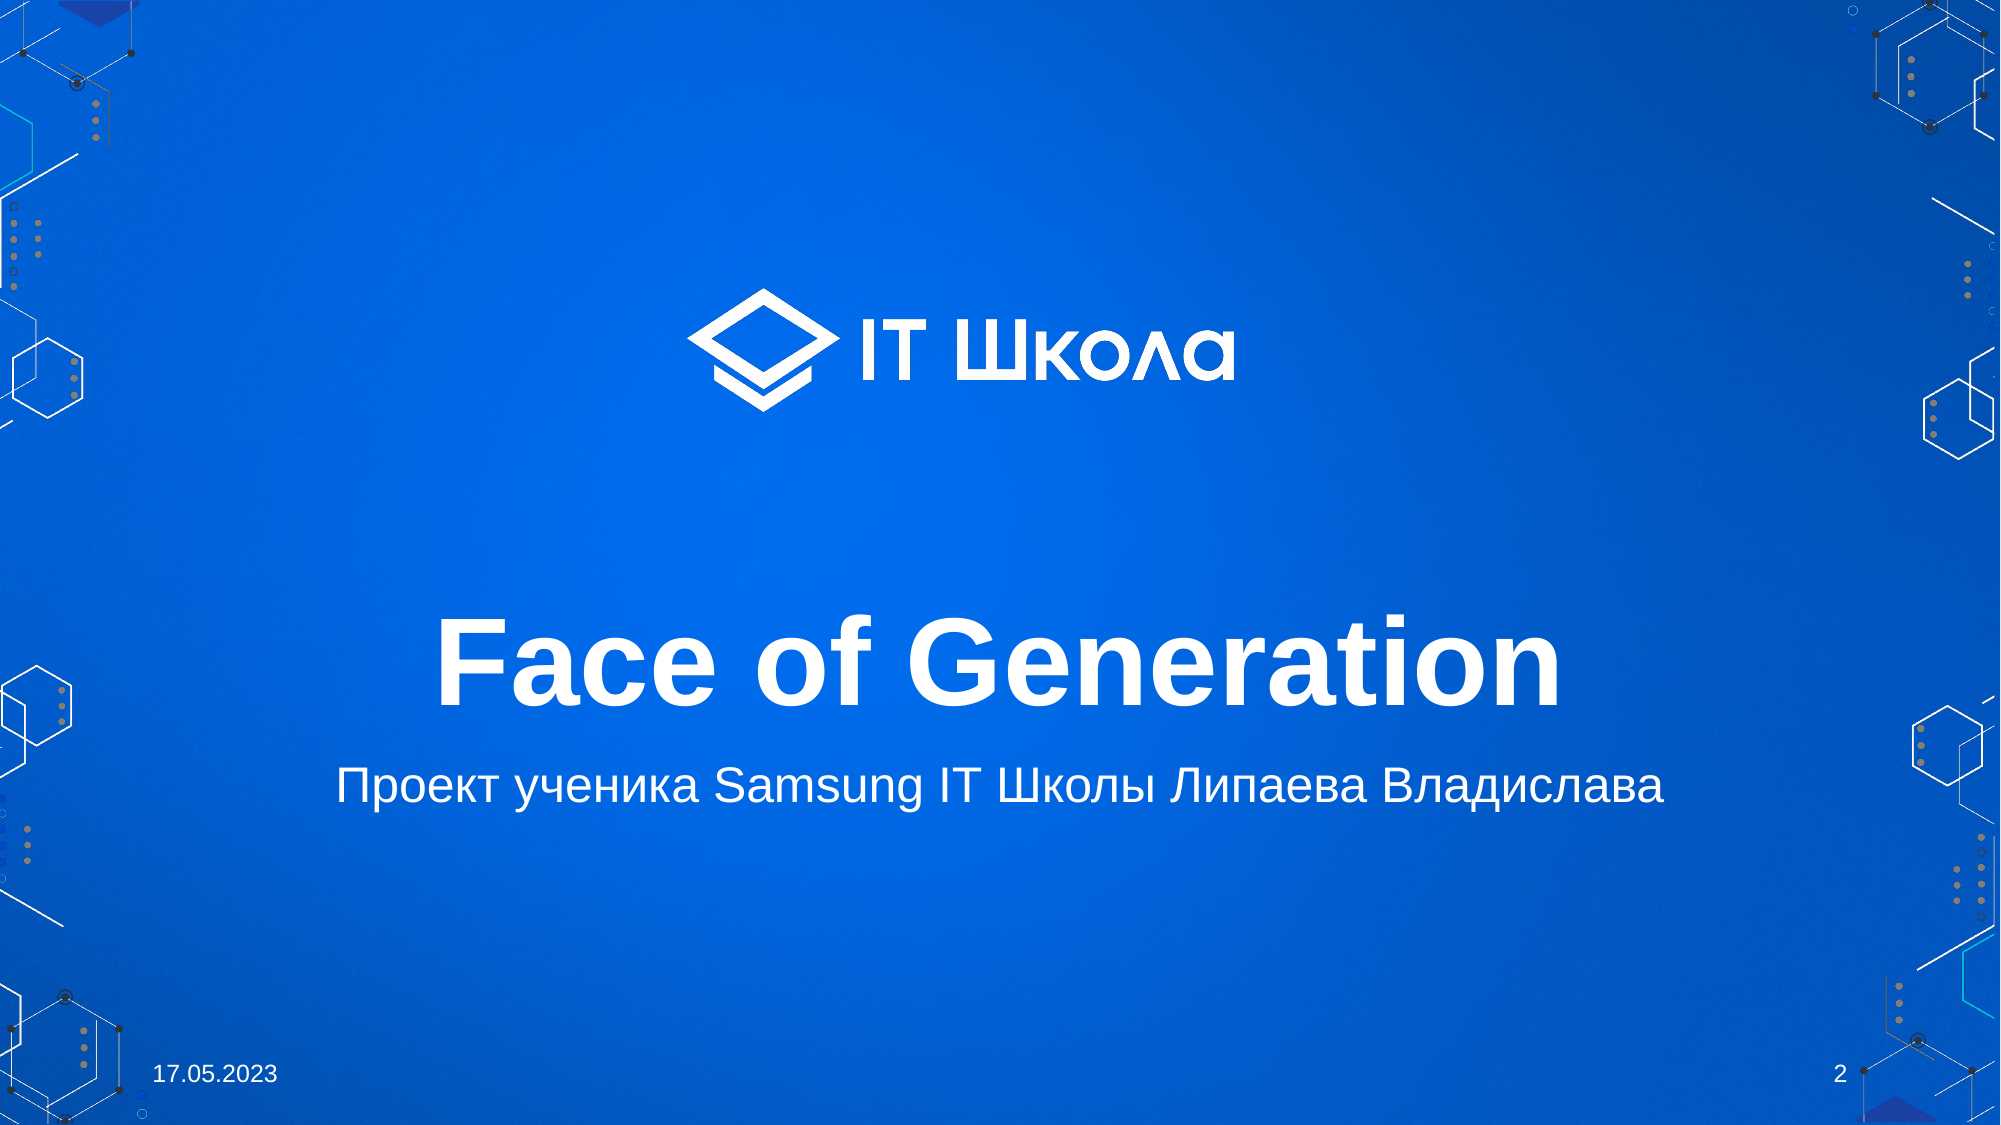

# Face of Generation
Проект ученика Samsung IT Школы Липаева Владислава
17.05.2023
2